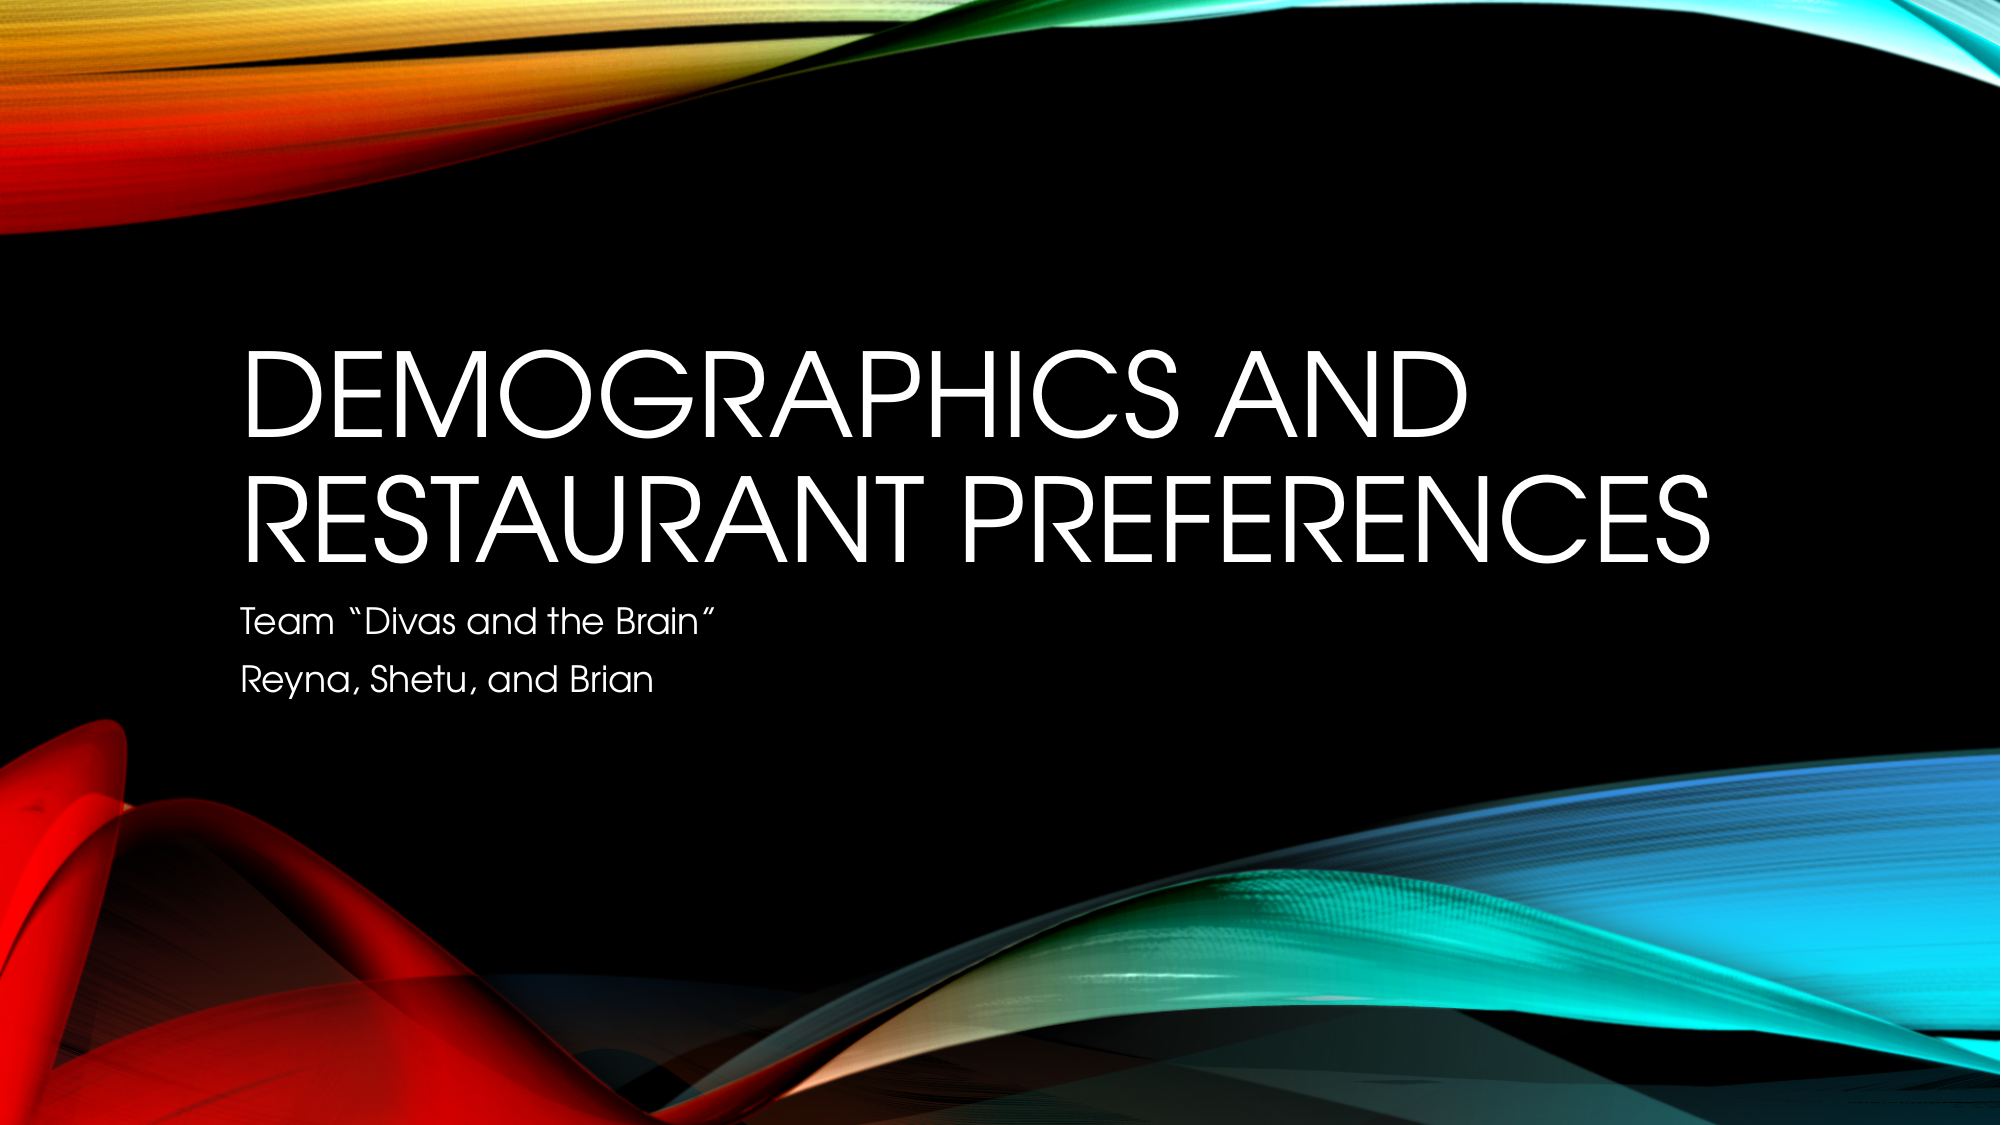

# Demographics and Restaurant Preferences
Team “Divas and the Brain”
Reyna, Shetu, and Brian